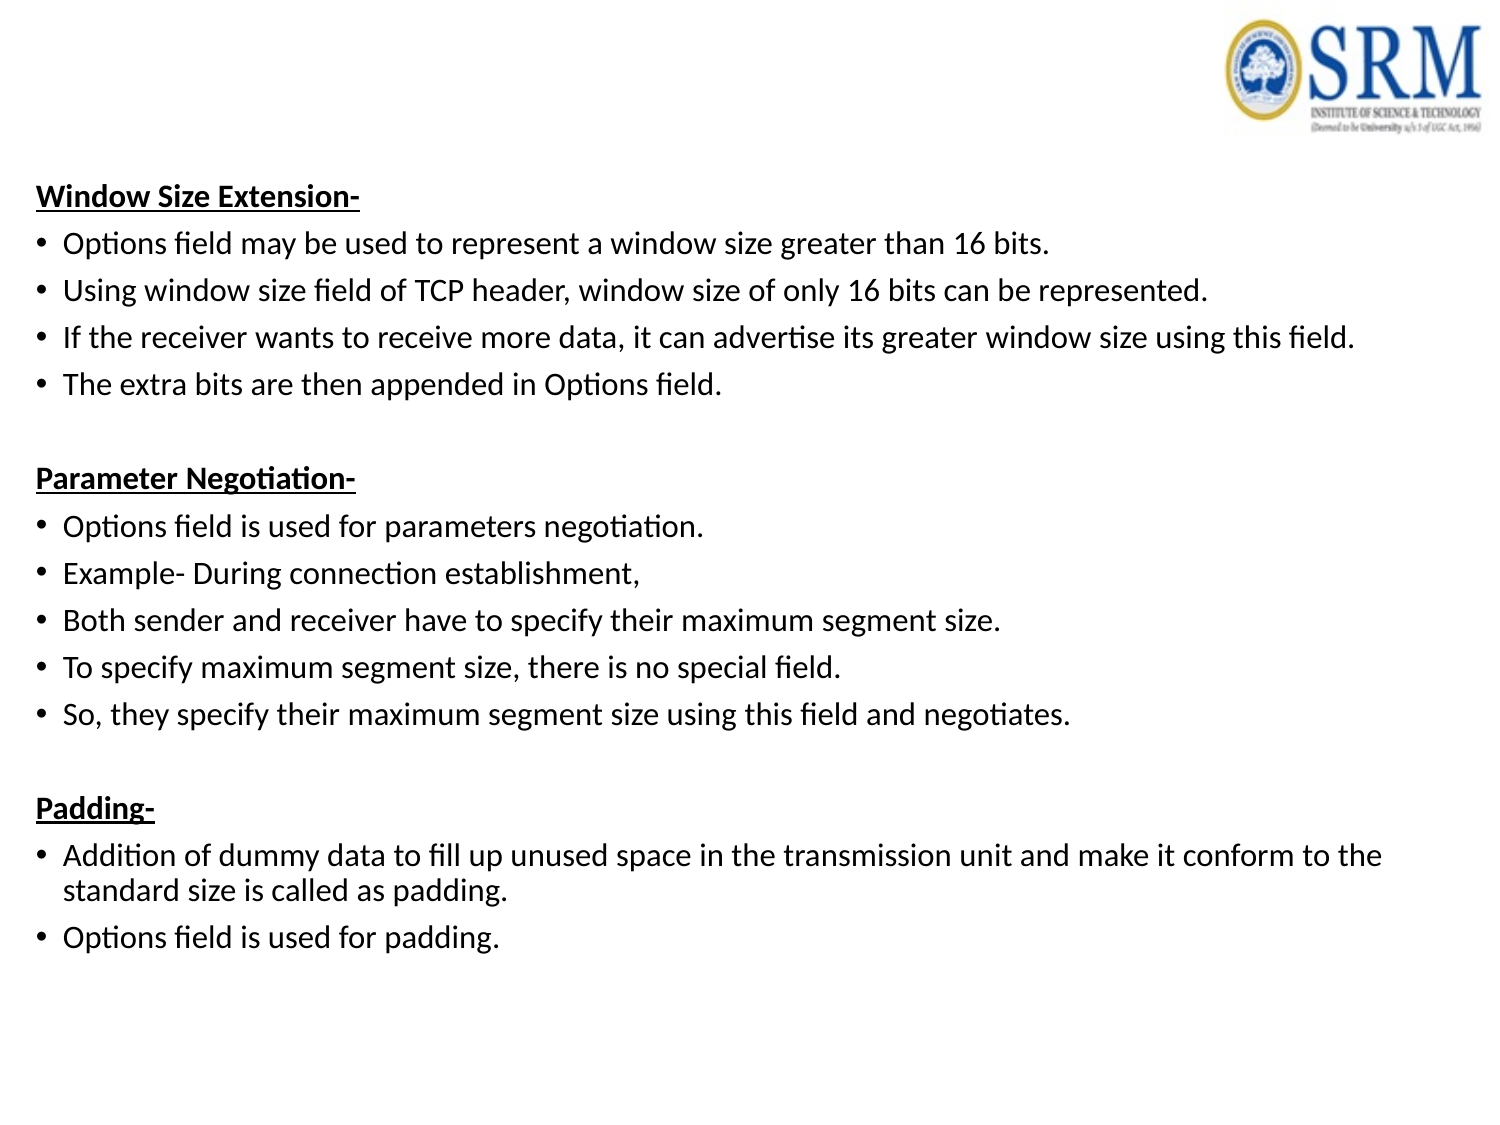

Window Size Extension-
Options field may be used to represent a window size greater than 16 bits.
Using window size field of TCP header, window size of only 16 bits can be represented.
If the receiver wants to receive more data, it can advertise its greater window size using this field.
The extra bits are then appended in Options field.

Parameter Negotiation-
Options field is used for parameters negotiation.
Example- During connection establishment,
Both sender and receiver have to specify their maximum segment size.
To specify maximum segment size, there is no special field.
So, they specify their maximum segment size using this field and negotiates.

Padding-
Addition of dummy data to fill up unused space in the transmission unit and make it conform to the standard size is called as padding.
Options field is used for padding.